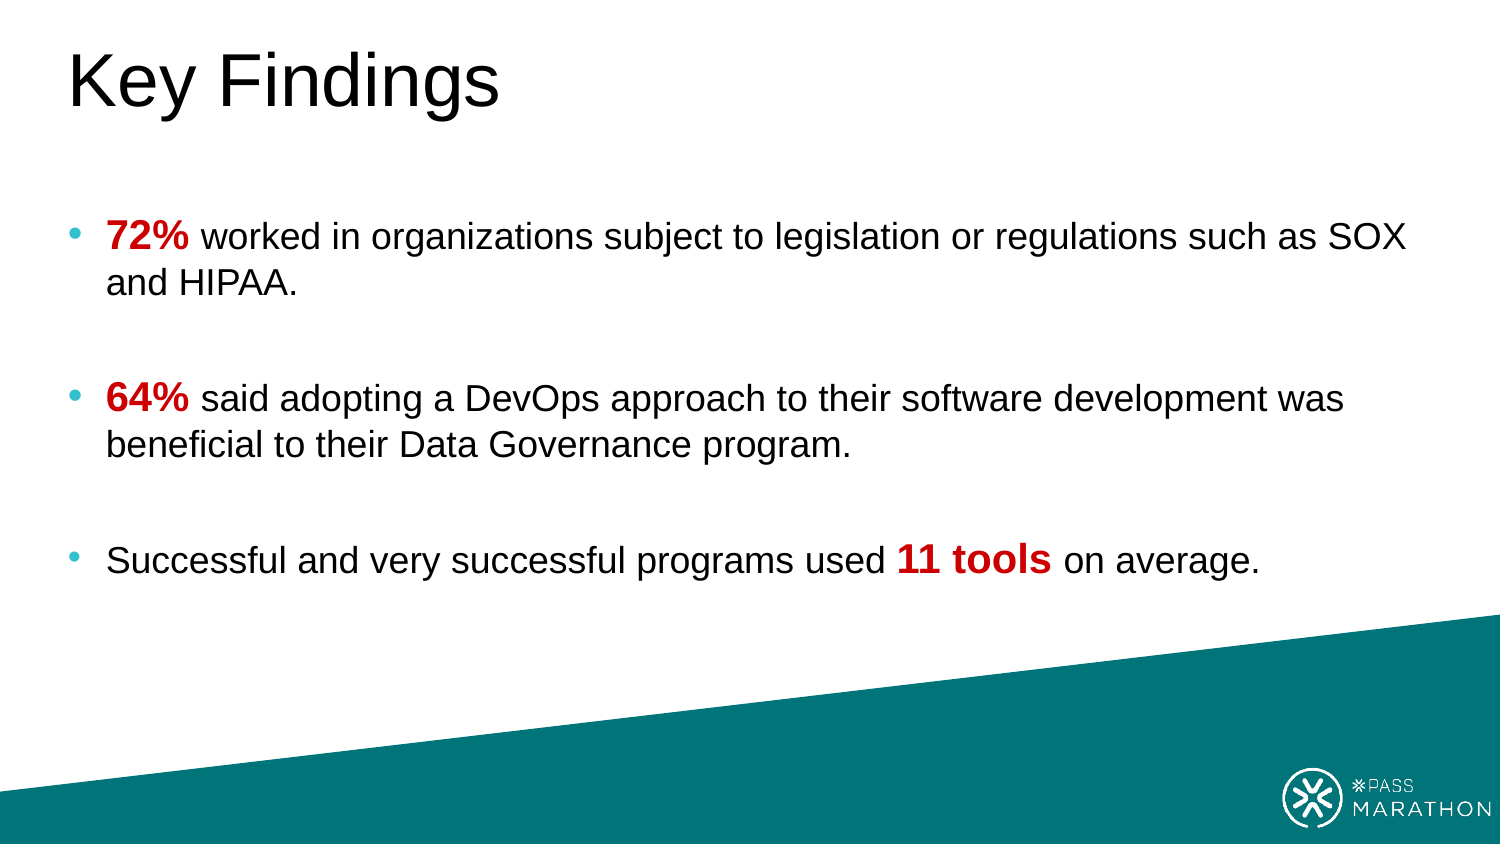

# Key Findings
72% worked in organizations subject to legislation or regulations such as SOX and HIPAA.

64% said adopting a DevOps approach to their software development was beneficial to their Data Governance program.

Successful and very successful programs used 11 tools on average.